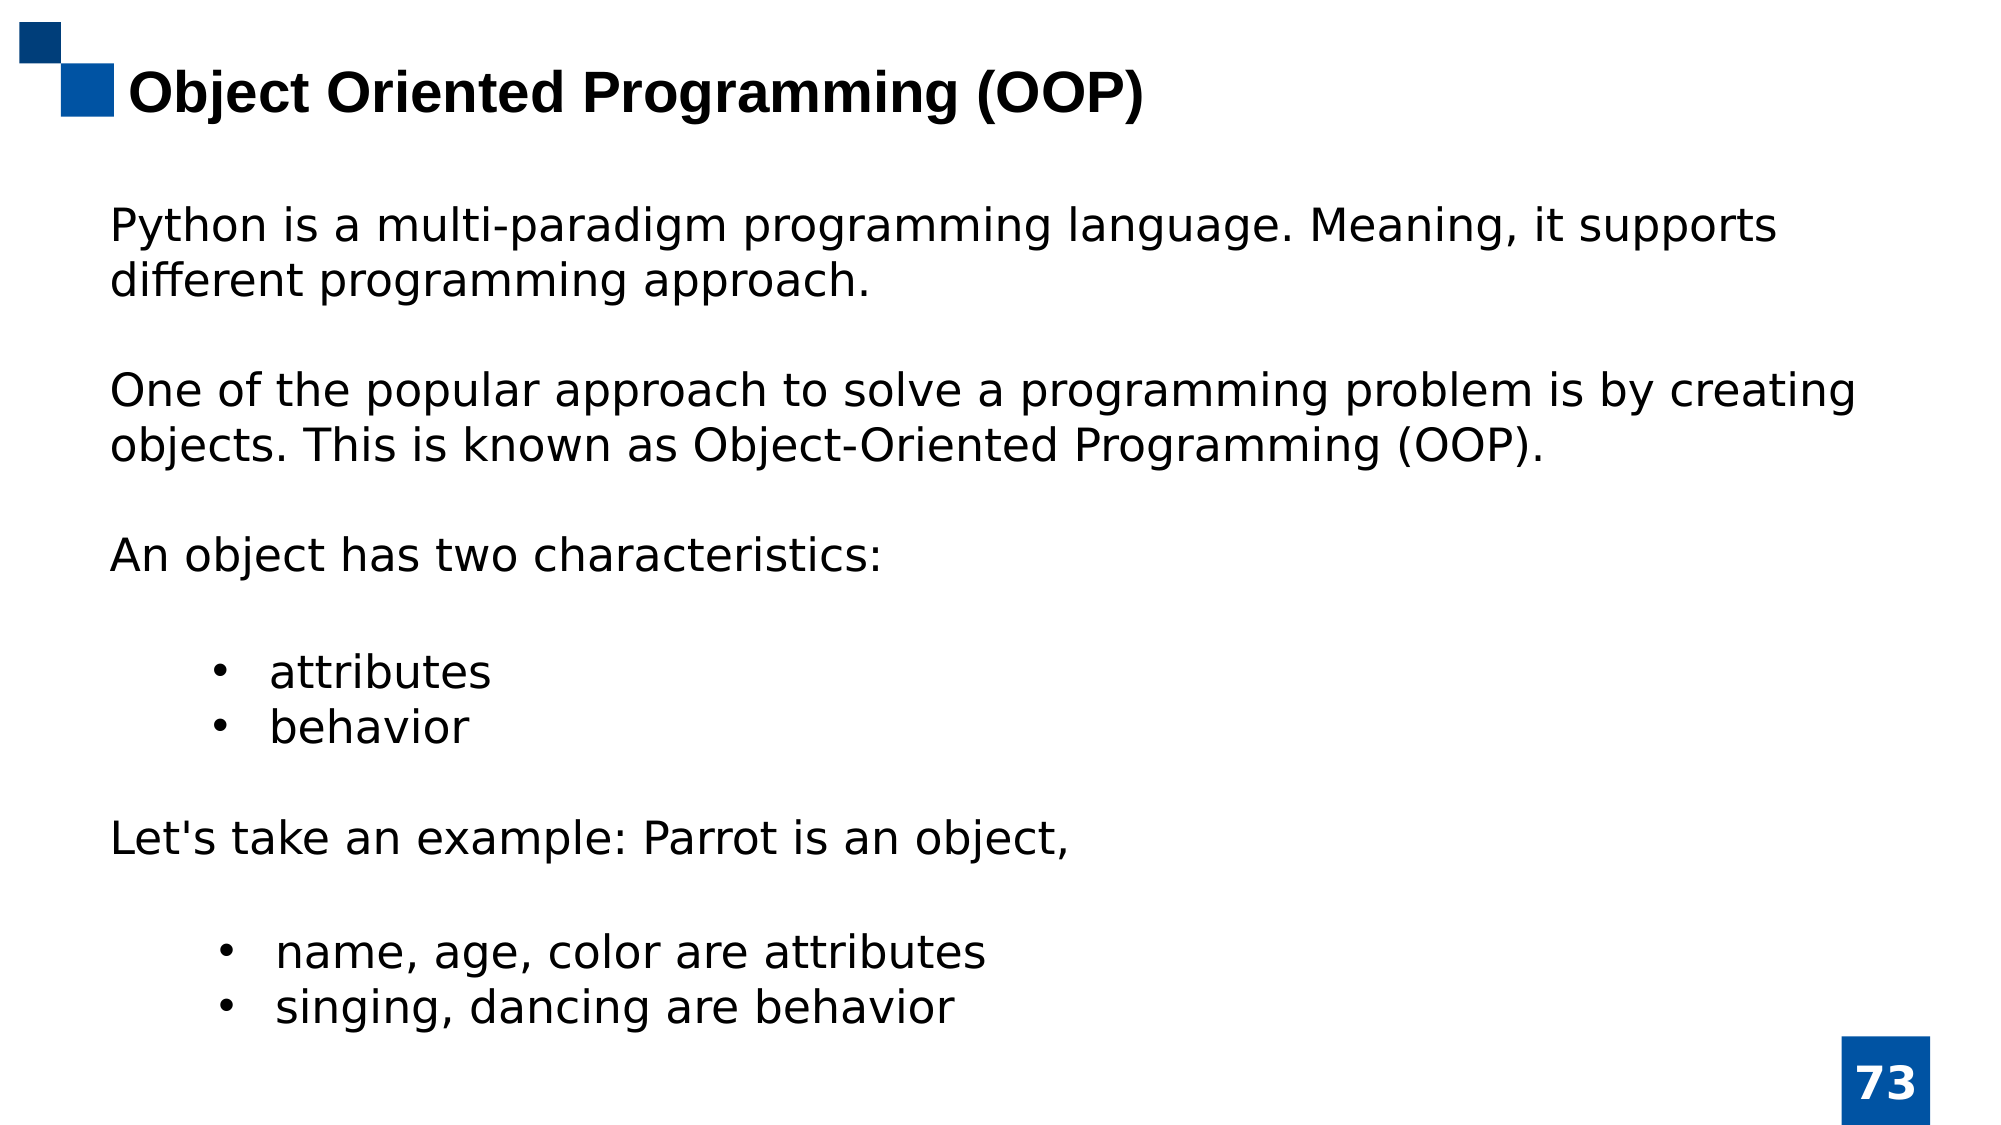

Object Oriented Programming (OOP)
Python is a multi-paradigm programming language. Meaning, it supports different programming approach.

One of the popular approach to solve a programming problem is by creating objects. This is known as Object-Oriented Programming (OOP).

An object has two characteristics:
attributes
behavior
Let's take an example: Parrot is an object,
name, age, color are attributes
singing, dancing are behavior
73